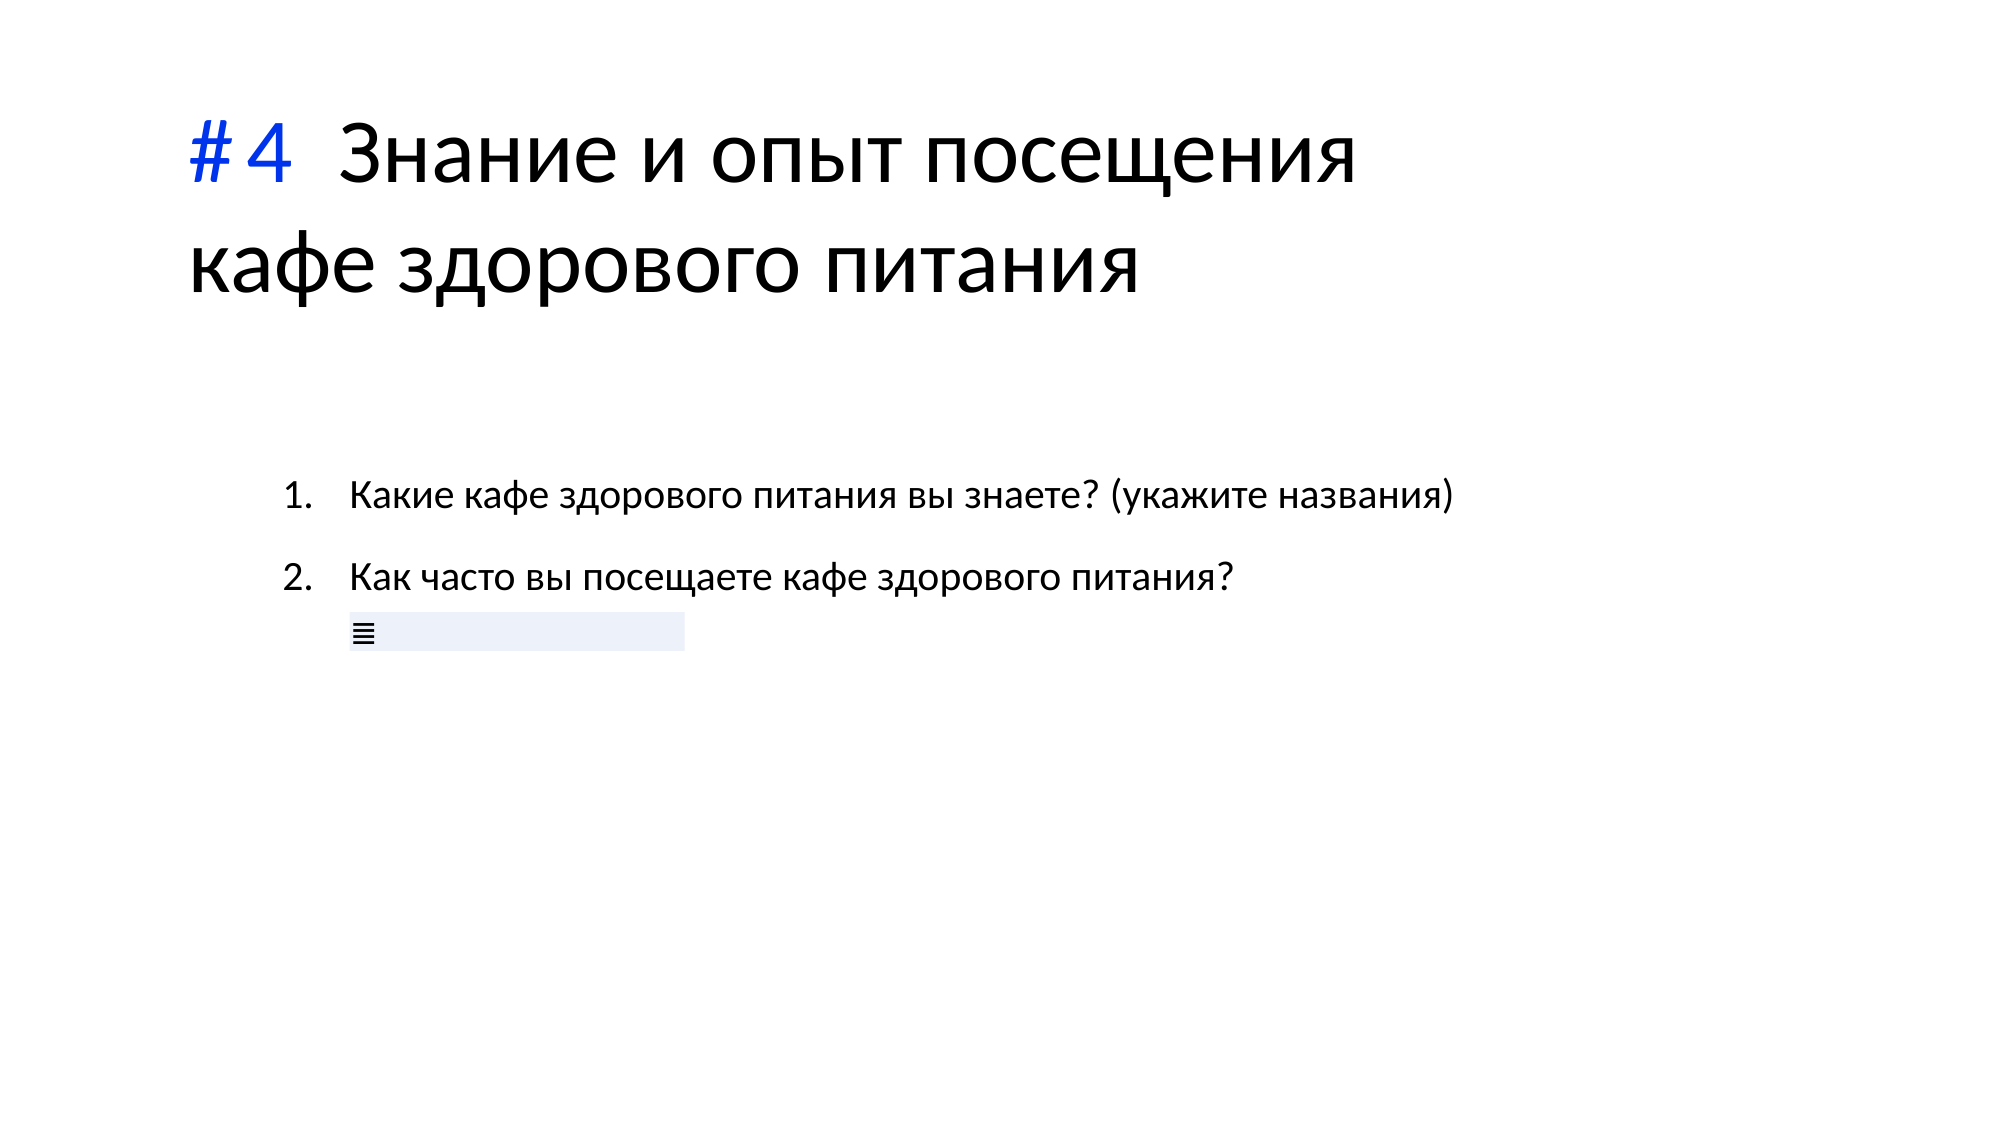

# #4 Знание и опыт посещения кафе здорового питания
Какие кафе здорового питания вы знаете? (укажите названия)
Как часто вы посещаете кафе здорового питания?
≣